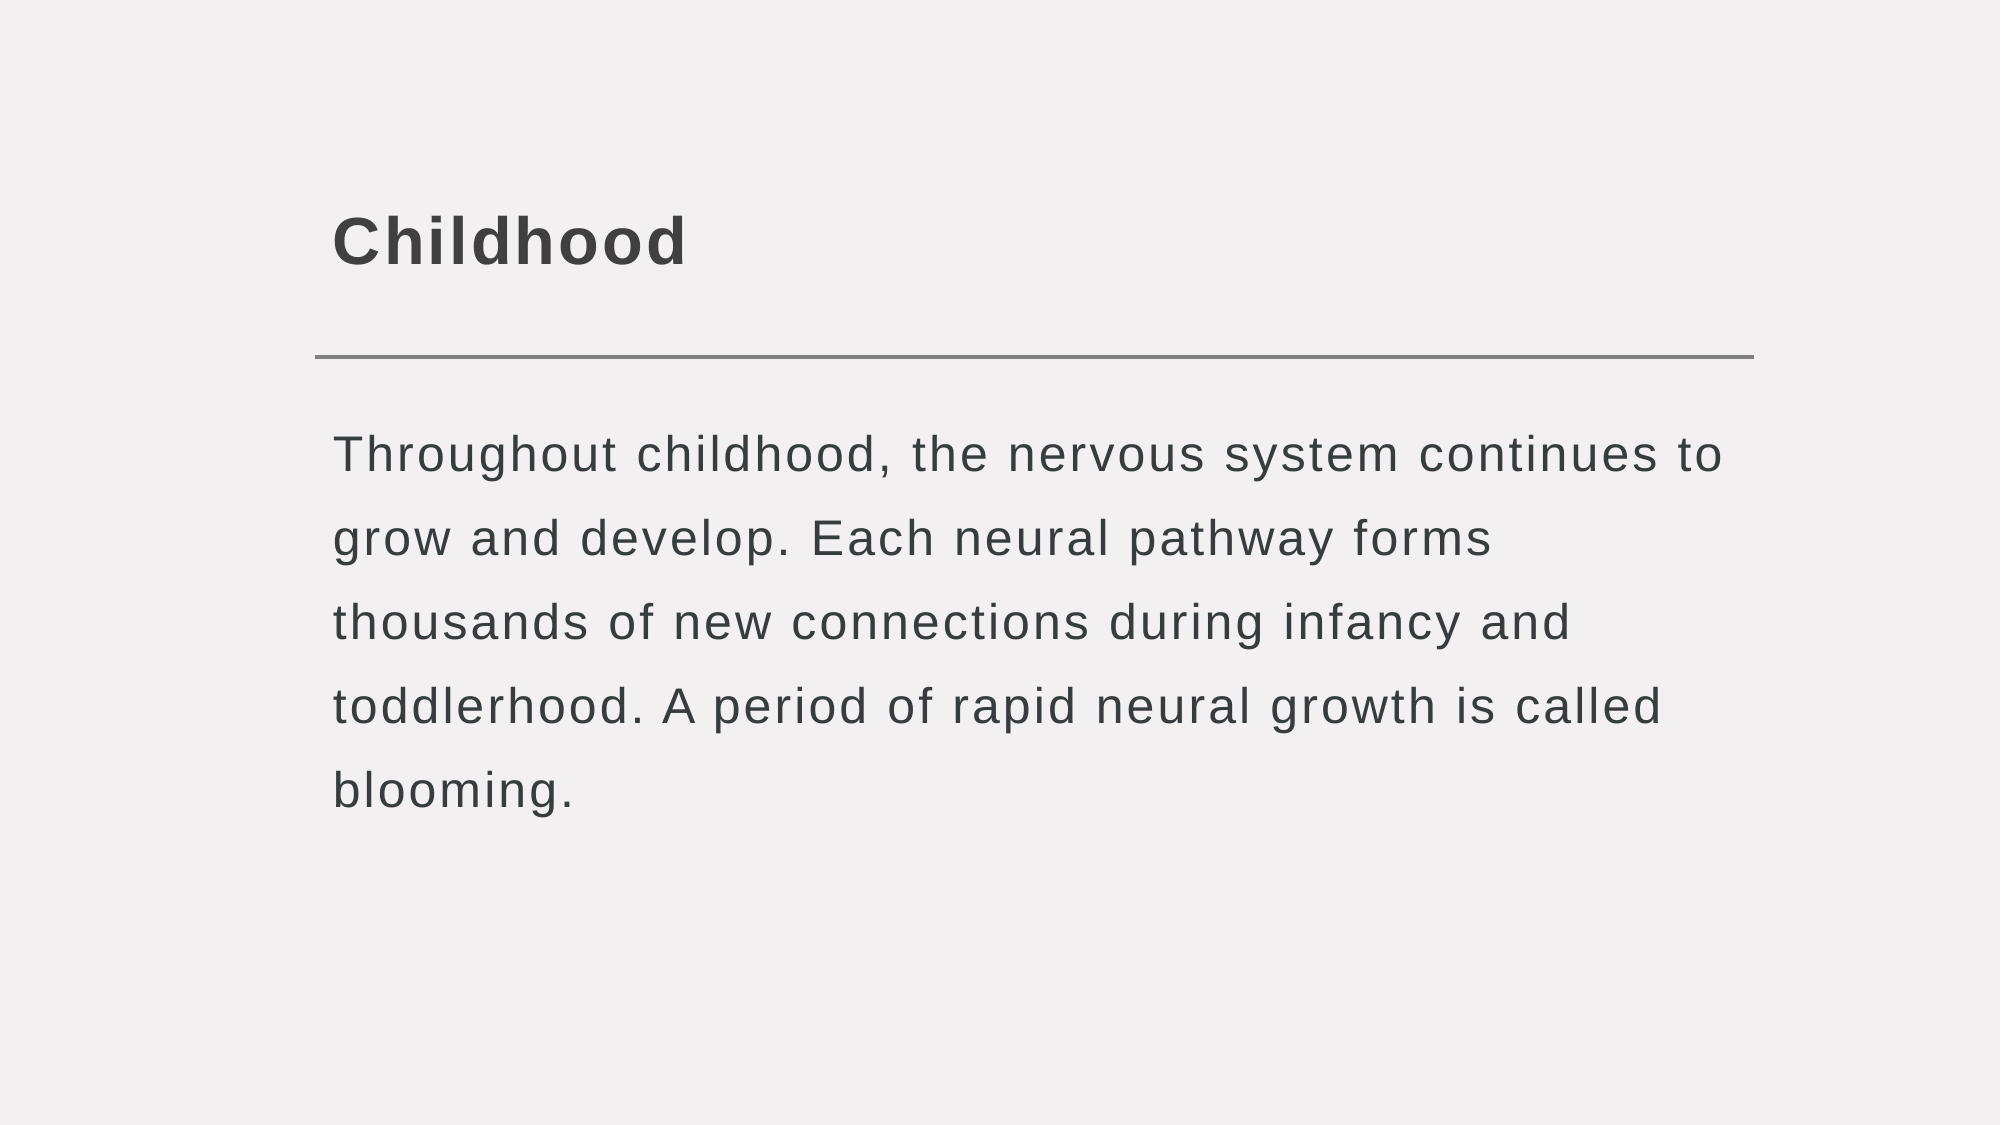

# Childhood
Throughout childhood, the nervous system continues to grow and develop. Each neural pathway forms thousands of new connections during infancy and toddlerhood. A period of rapid neural growth is called blooming.